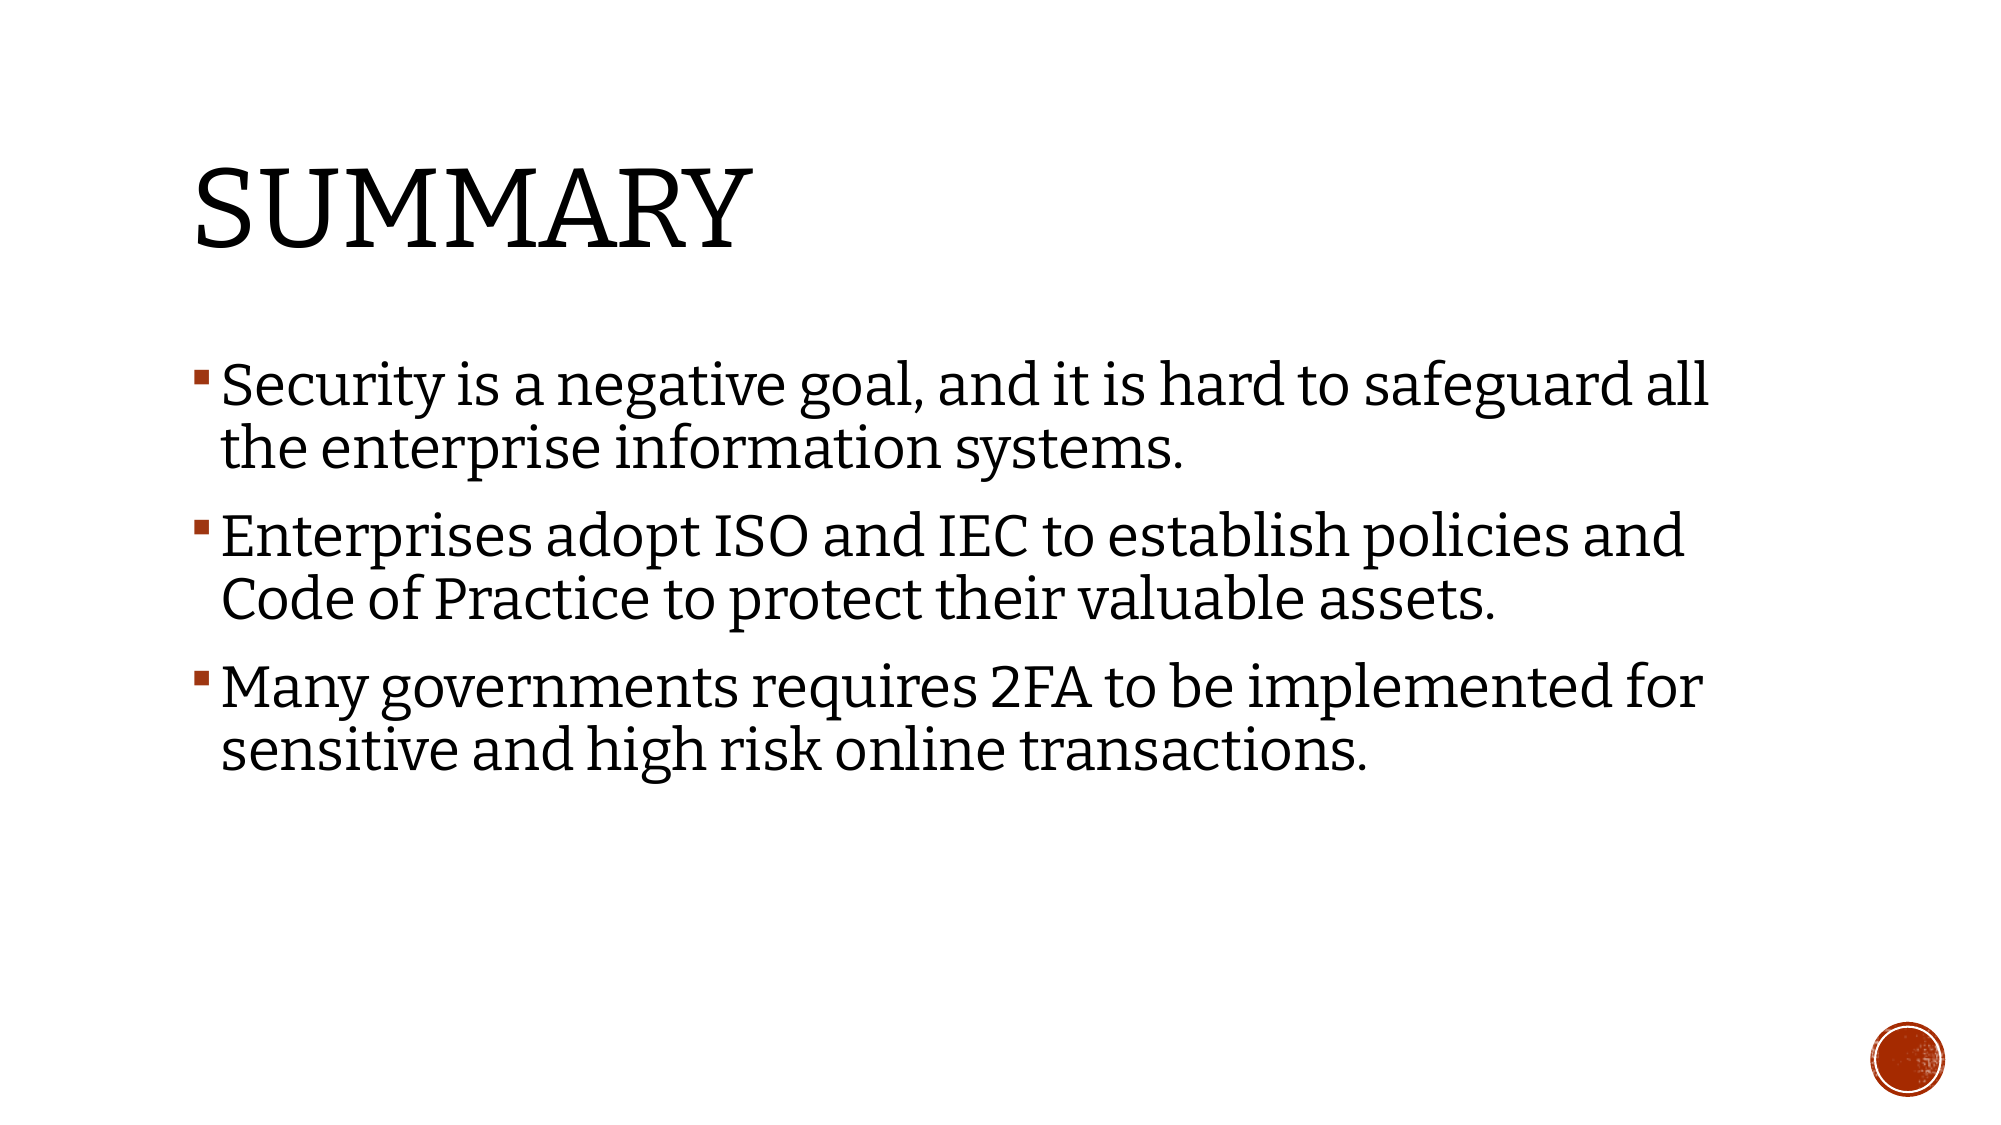

# Summary
Security is a negative goal, and it is hard to safeguard all the enterprise information systems.
Enterprises adopt ISO and IEC to establish policies and Code of Practice to protect their valuable assets.
Many governments requires 2FA to be implemented for sensitive and high risk online transactions.